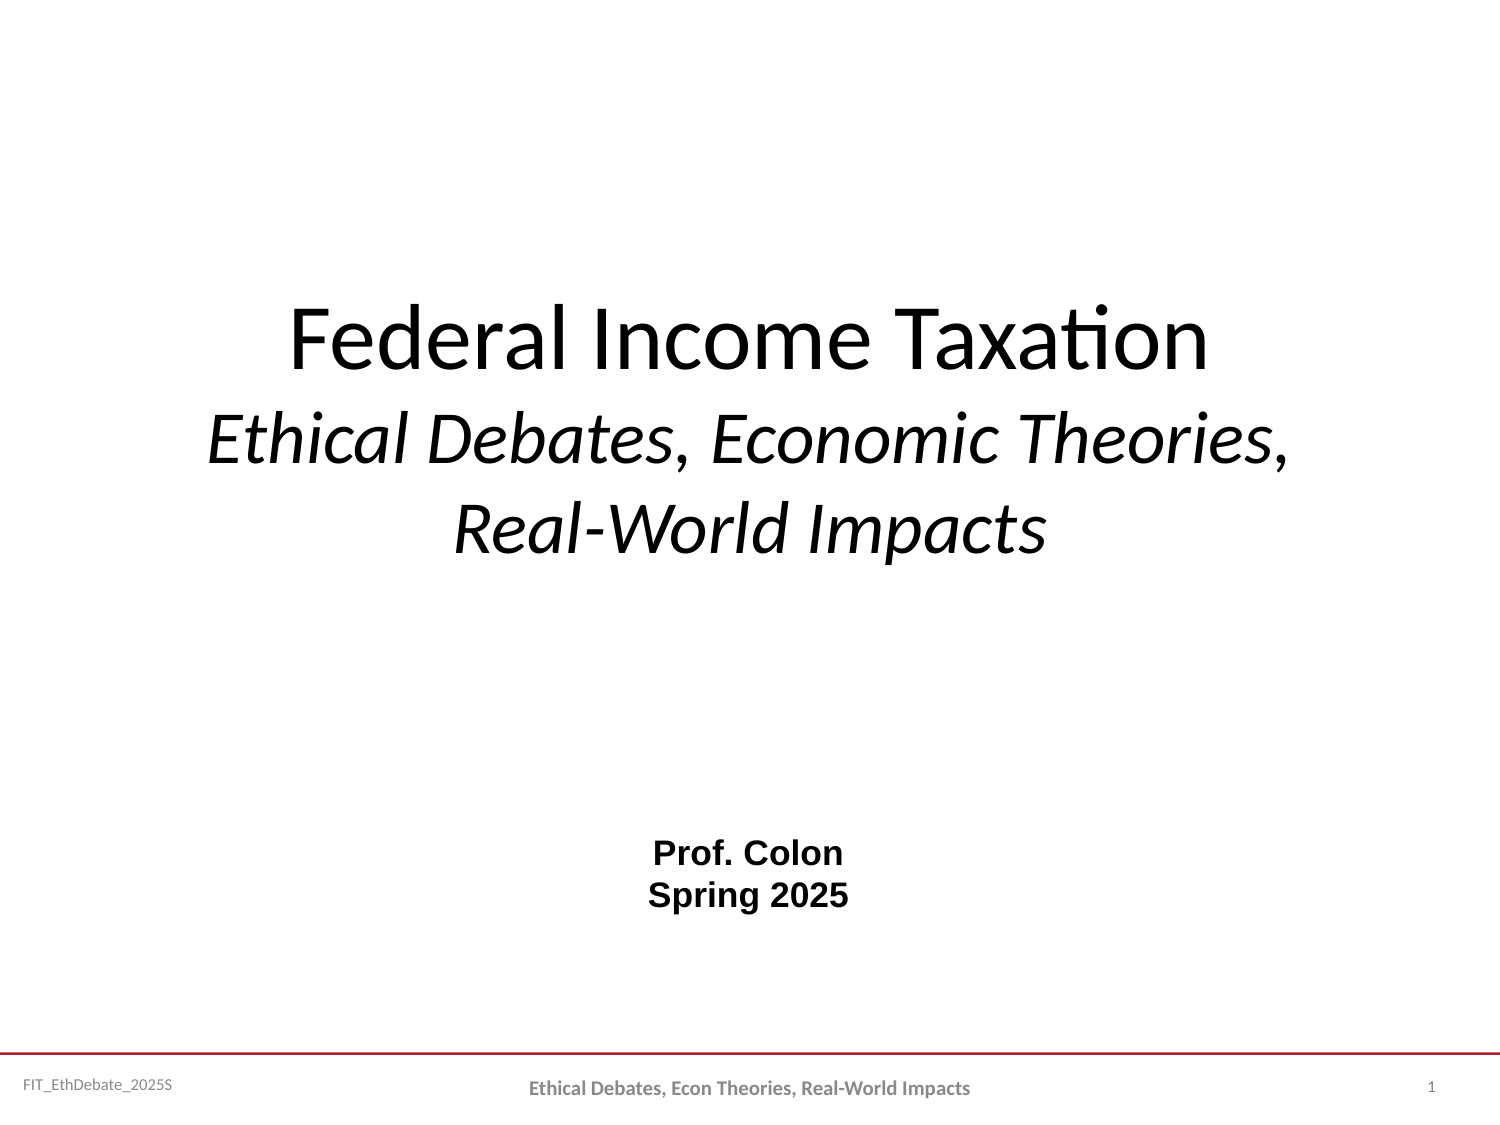

# Federal Income Taxation Ethical Debates, Economic Theories, Real-World Impacts
Prof. Colon
Spring 2025
1
Ethical Debates, Econ Theories, Real-World Impacts